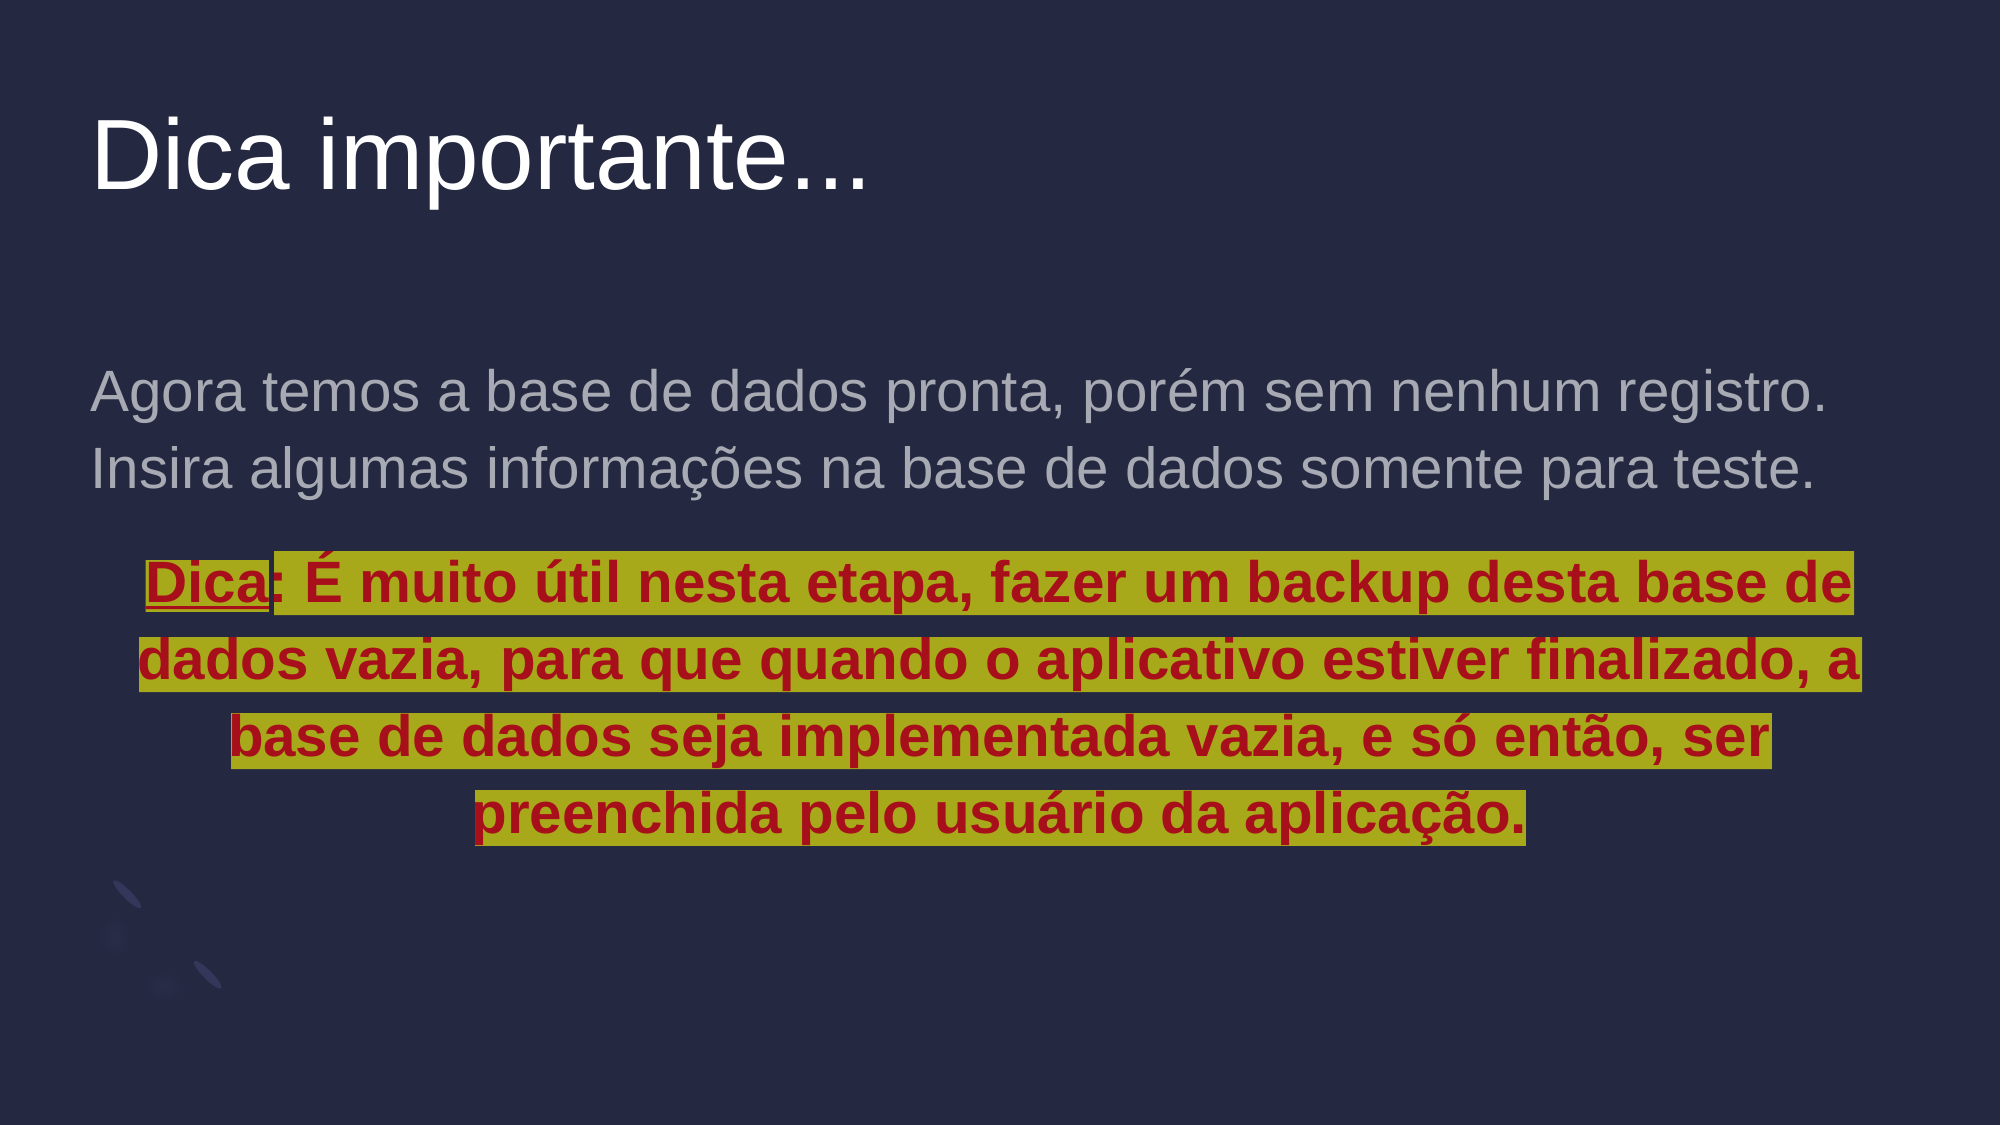

# Dica importante...
Agora temos a base de dados pronta, porém sem nenhum registro. Insira algumas informações na base de dados somente para teste.
Dica: É muito útil nesta etapa, fazer um backup desta base de dados vazia, para que quando o aplicativo estiver finalizado, a base de dados seja implementada vazia, e só então, ser preenchida pelo usuário da aplicação.